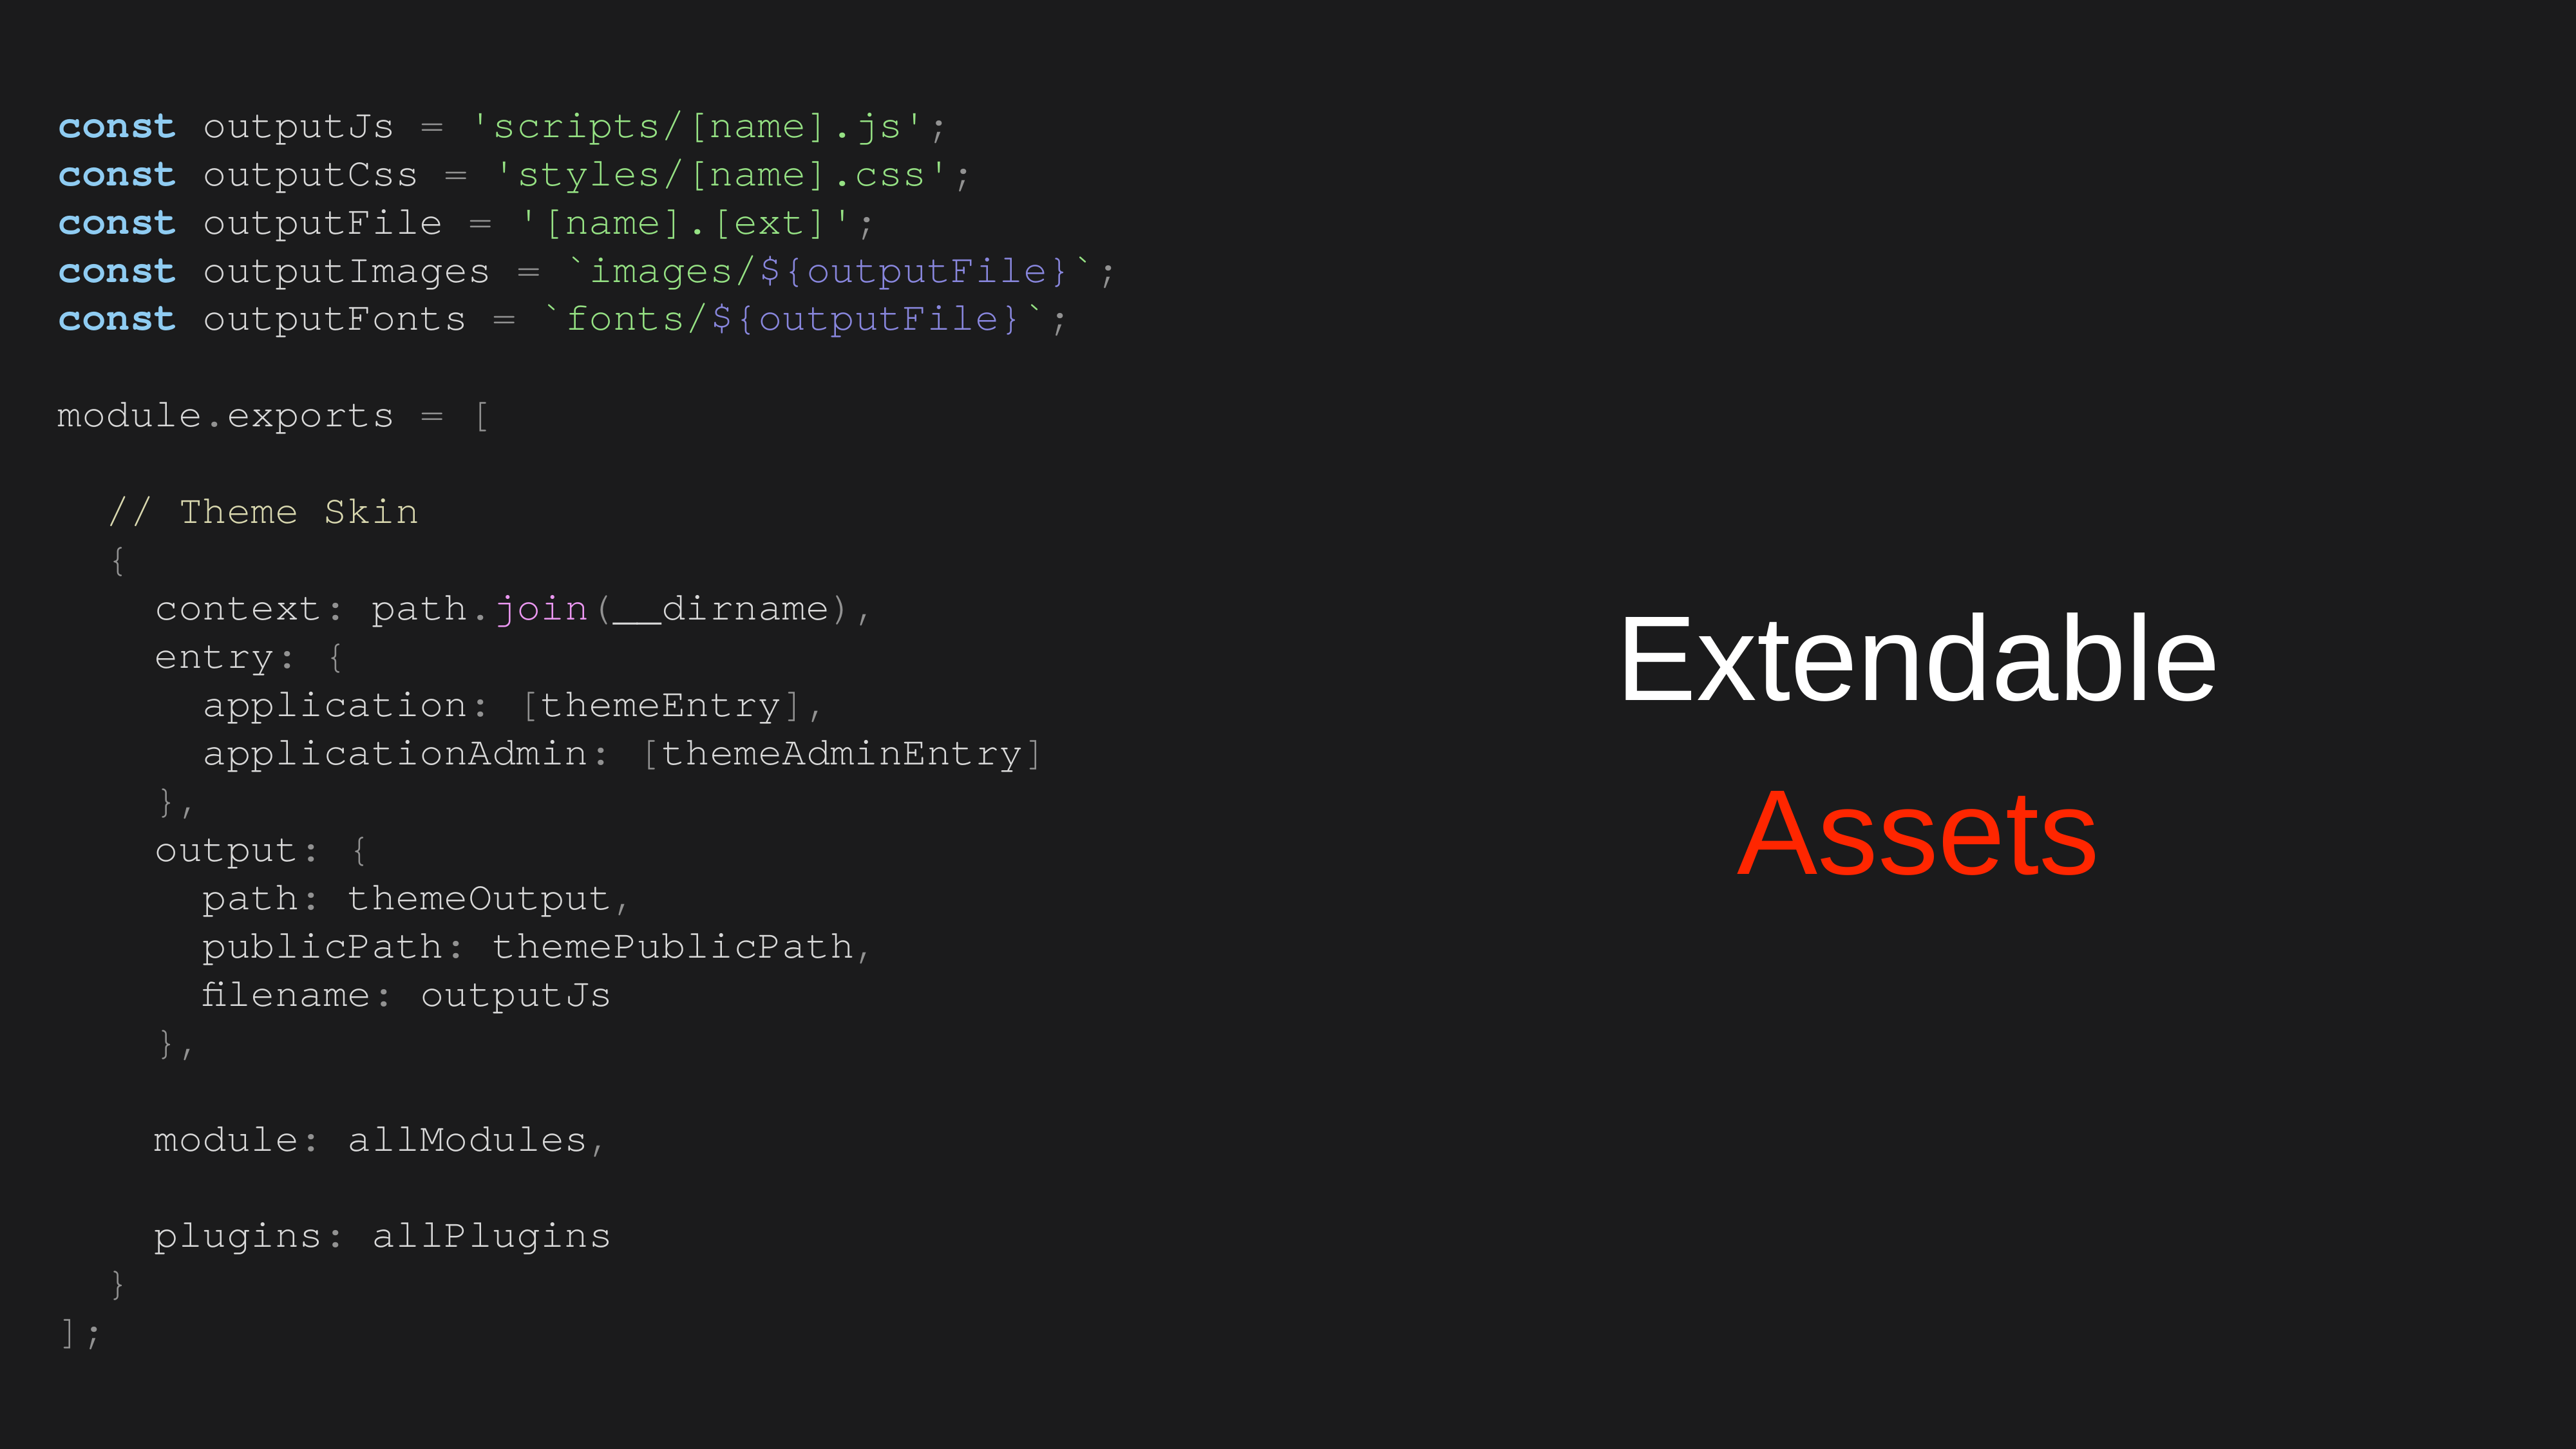

const outputJs = 'scripts/[name].js';
const outputCss = 'styles/[name].css';
const outputFile = '[name].[ext]';
const outputImages = `images/${outputFile}`;
const outputFonts = `fonts/${outputFile}`;

module.exports = [

  // Theme Skin
  {
    context: path.join(__dirname),
    entry: {
      application: [themeEntry],
      applicationAdmin: [themeAdminEntry]
    },
    output: {
      path: themeOutput,
      publicPath: themePublicPath,
      filename: outputJs
    },

    module: allModules,

    plugins: allPlugins
  }
];
Extendable
Assets